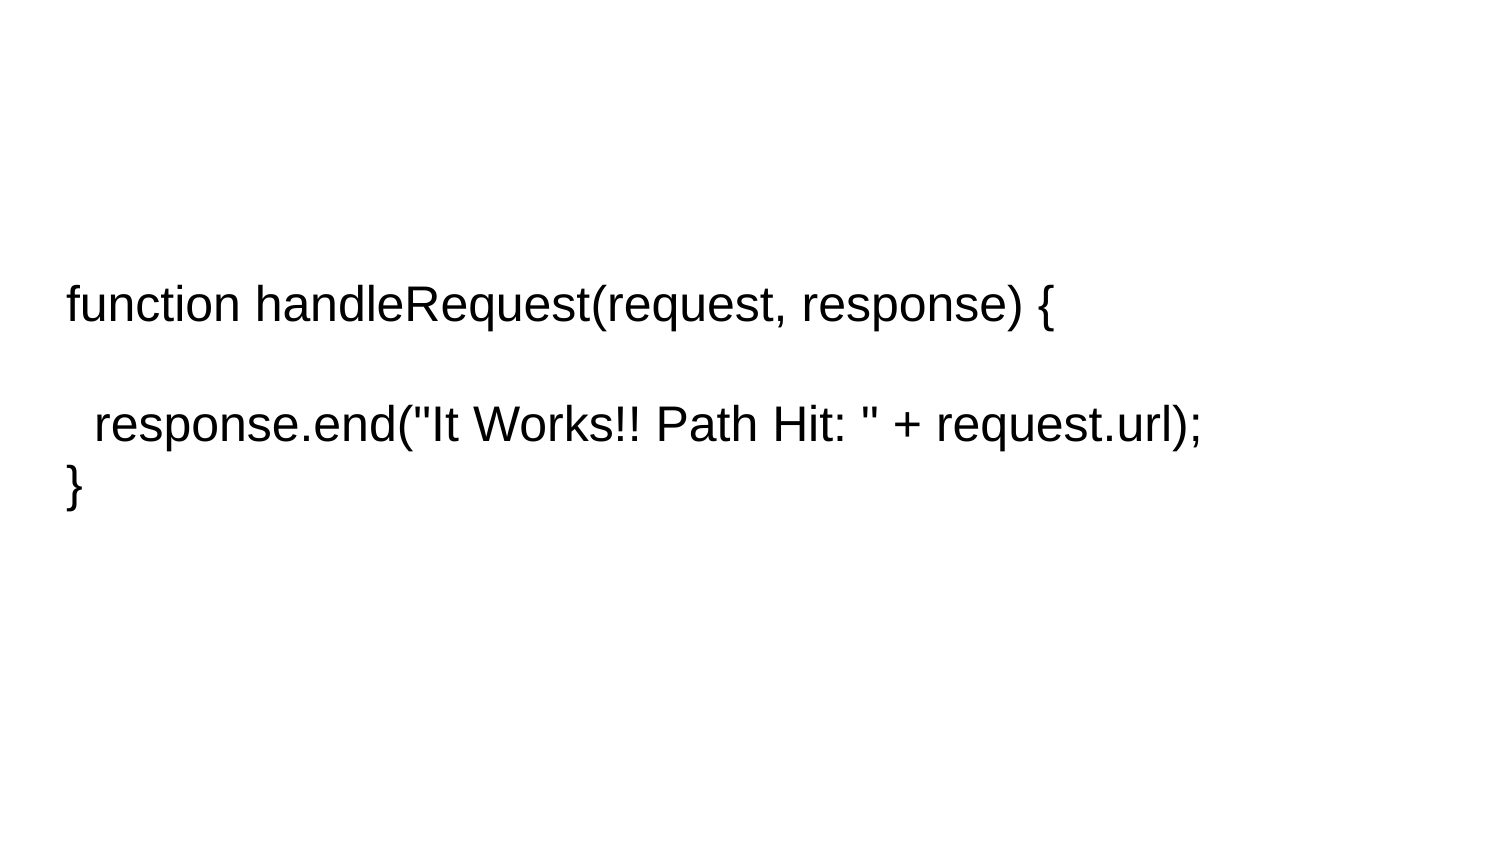

# function handleRequest(request, response) {

  response.end("It Works!! Path Hit: " + request.url);
}